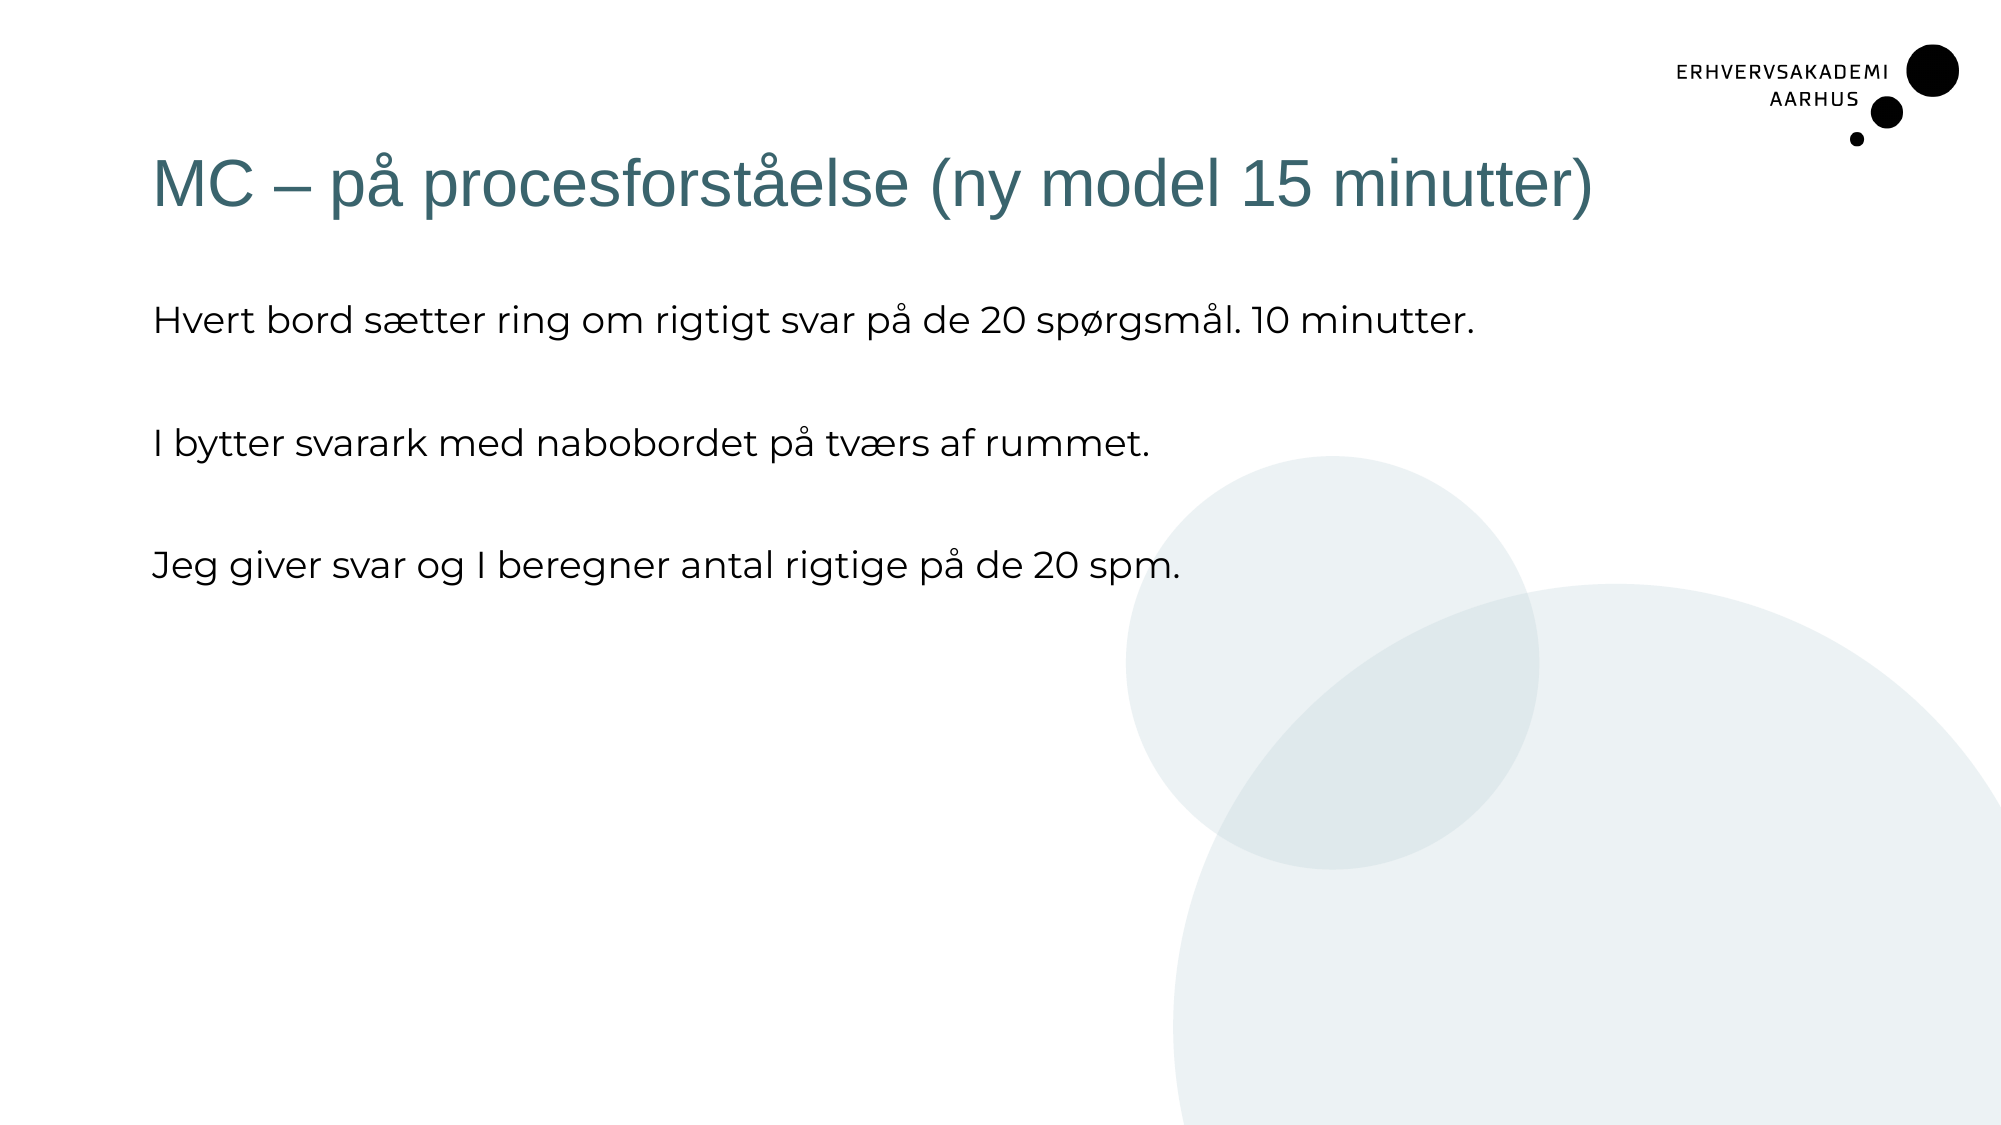

# MC – på procesforståelse (ny model 15 minutter)
Hvert bord sætter ring om rigtigt svar på de 20 spørgsmål. 10 minutter.

I bytter svarark med nabobordet på tværs af rummet.

Jeg giver svar og I beregner antal rigtige på de 20 spm.